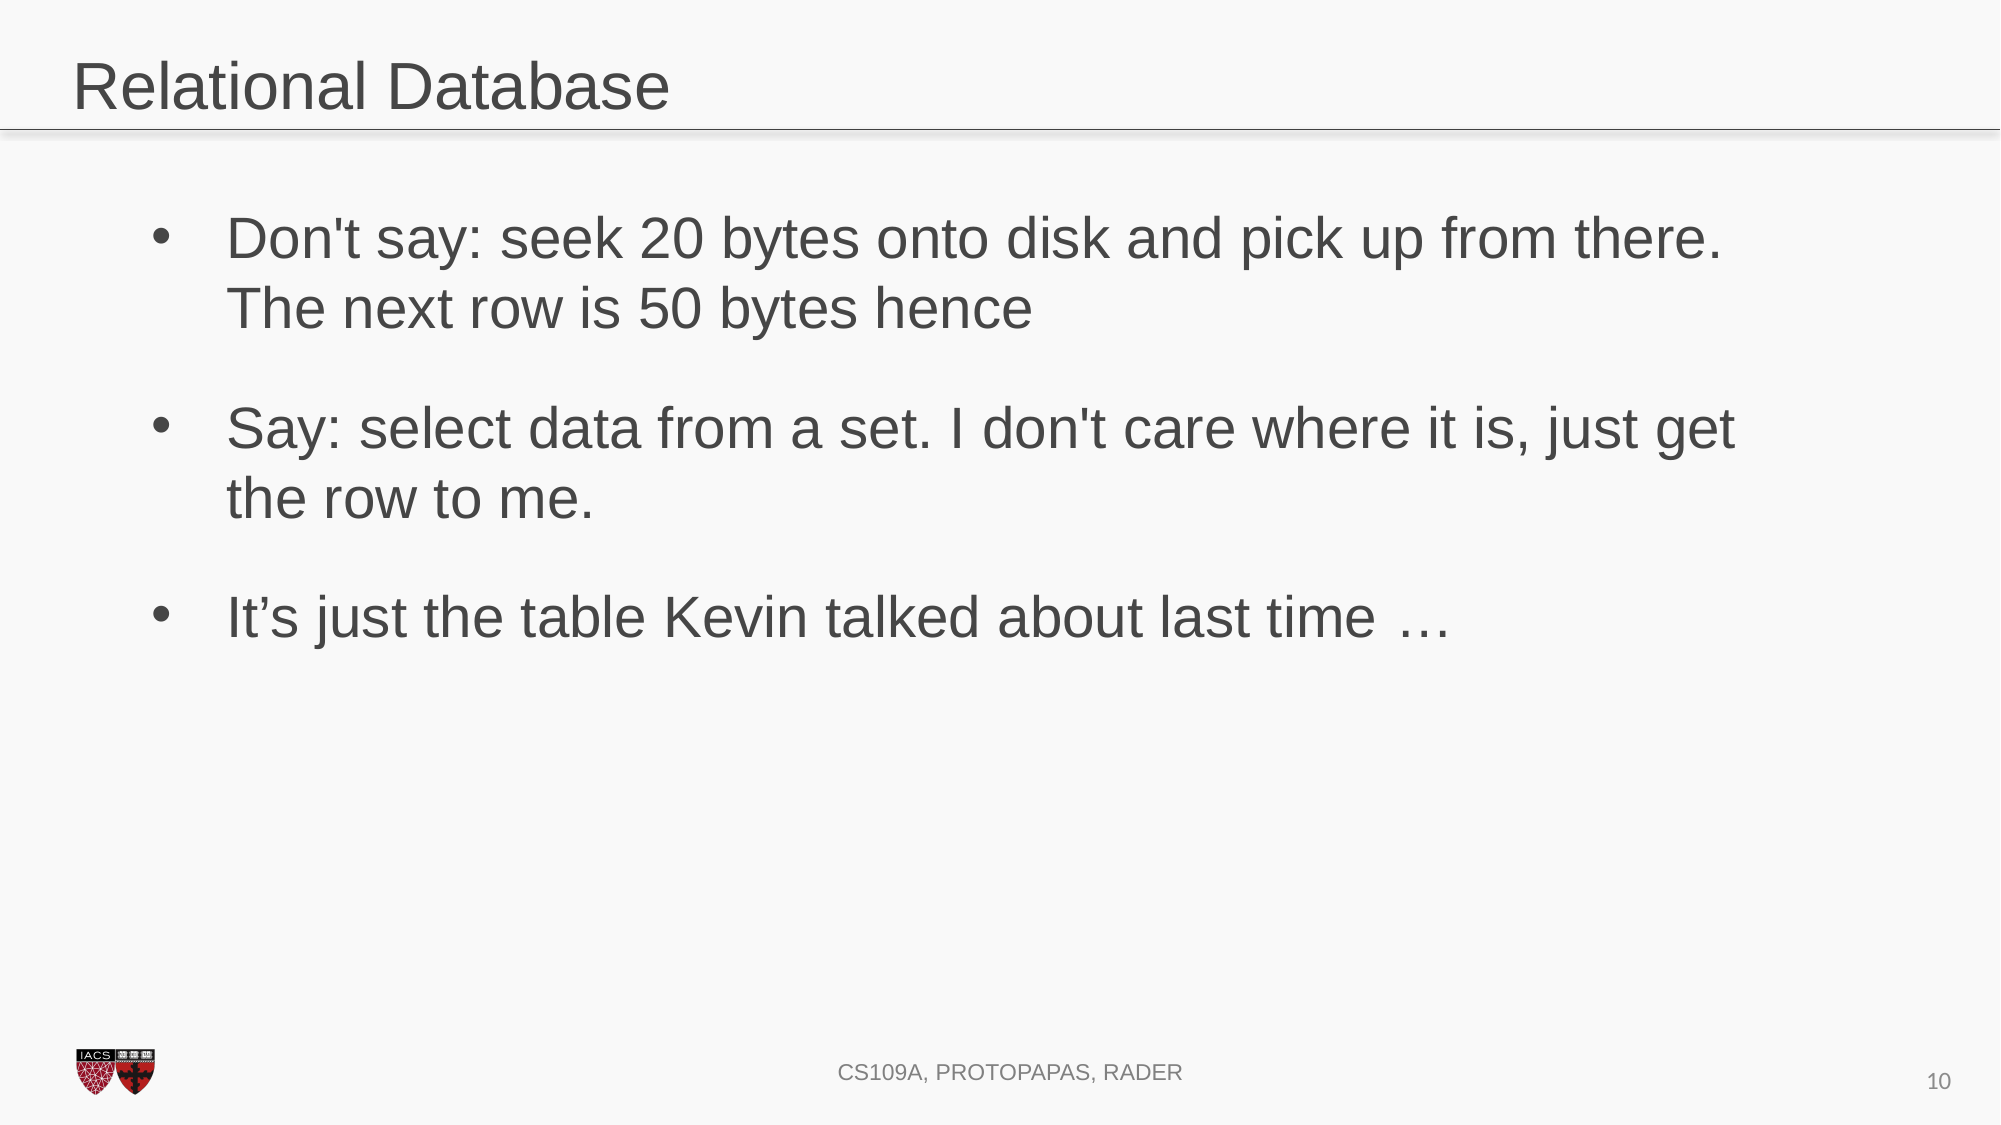

# Relational Database
Don't say: seek 20 bytes onto disk and pick up from there. The next row is 50 bytes hence
Say: select data from a set. I don't care where it is, just get the row to me.
It’s just the table Kevin talked about last time …
10